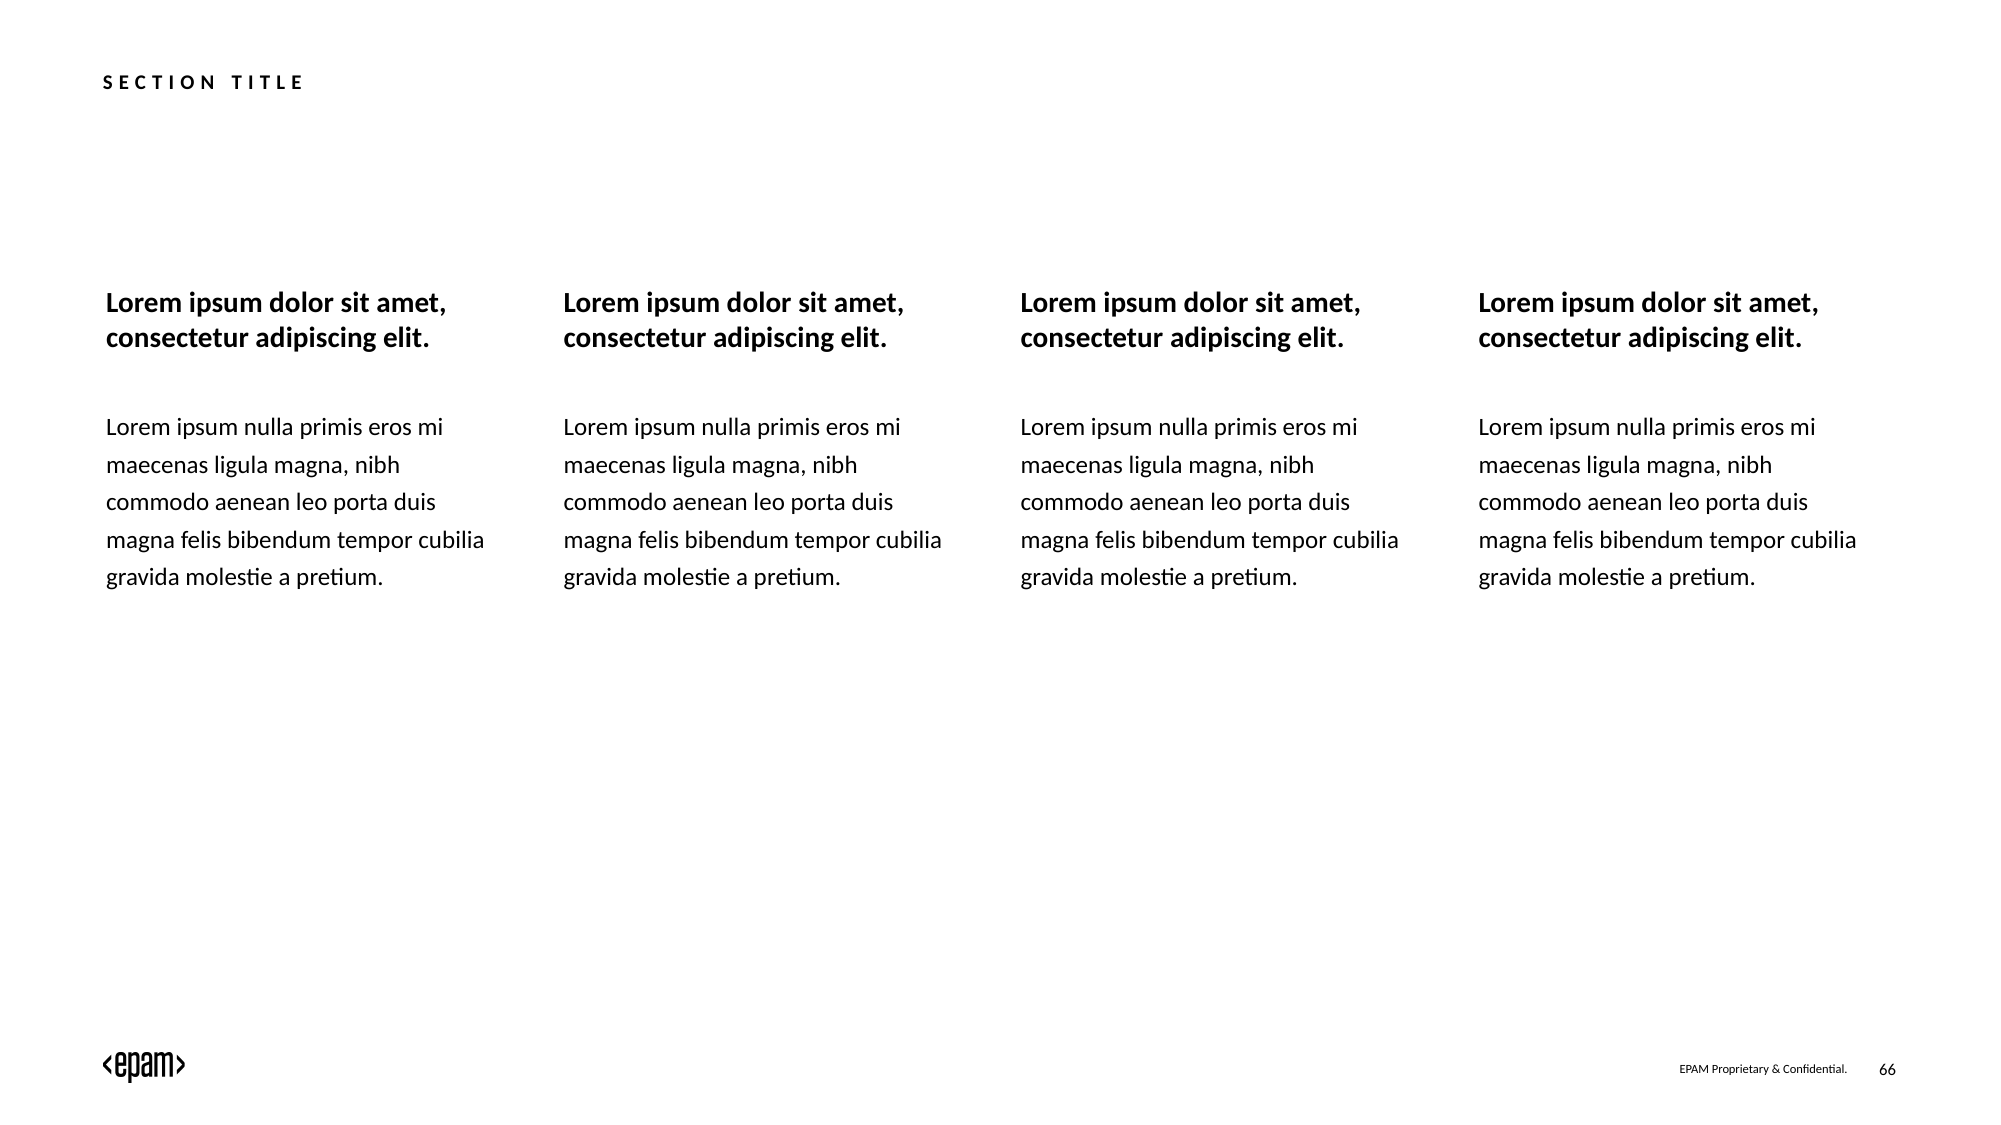

SECTION TITLE
#
Lorem ipsum dolor sit amet, consectetur adipiscing elit.
Lorem ipsum dolor sit amet, consectetur adipiscing elit.
Lorem ipsum dolor sit amet, consectetur adipiscing elit.
Lorem ipsum dolor sit amet, consectetur adipiscing elit.
Lorem ipsum nulla primis eros mi maecenas ligula magna, nibh commodo aenean leo porta duis magna felis bibendum tempor cubilia gravida molestie a pretium.
Lorem ipsum nulla primis eros mi maecenas ligula magna, nibh commodo aenean leo porta duis magna felis bibendum tempor cubilia gravida molestie a pretium.
Lorem ipsum nulla primis eros mi maecenas ligula magna, nibh commodo aenean leo porta duis magna felis bibendum tempor cubilia gravida molestie a pretium.
Lorem ipsum nulla primis eros mi maecenas ligula magna, nibh commodo aenean leo porta duis magna felis bibendum tempor cubilia gravida molestie a pretium.